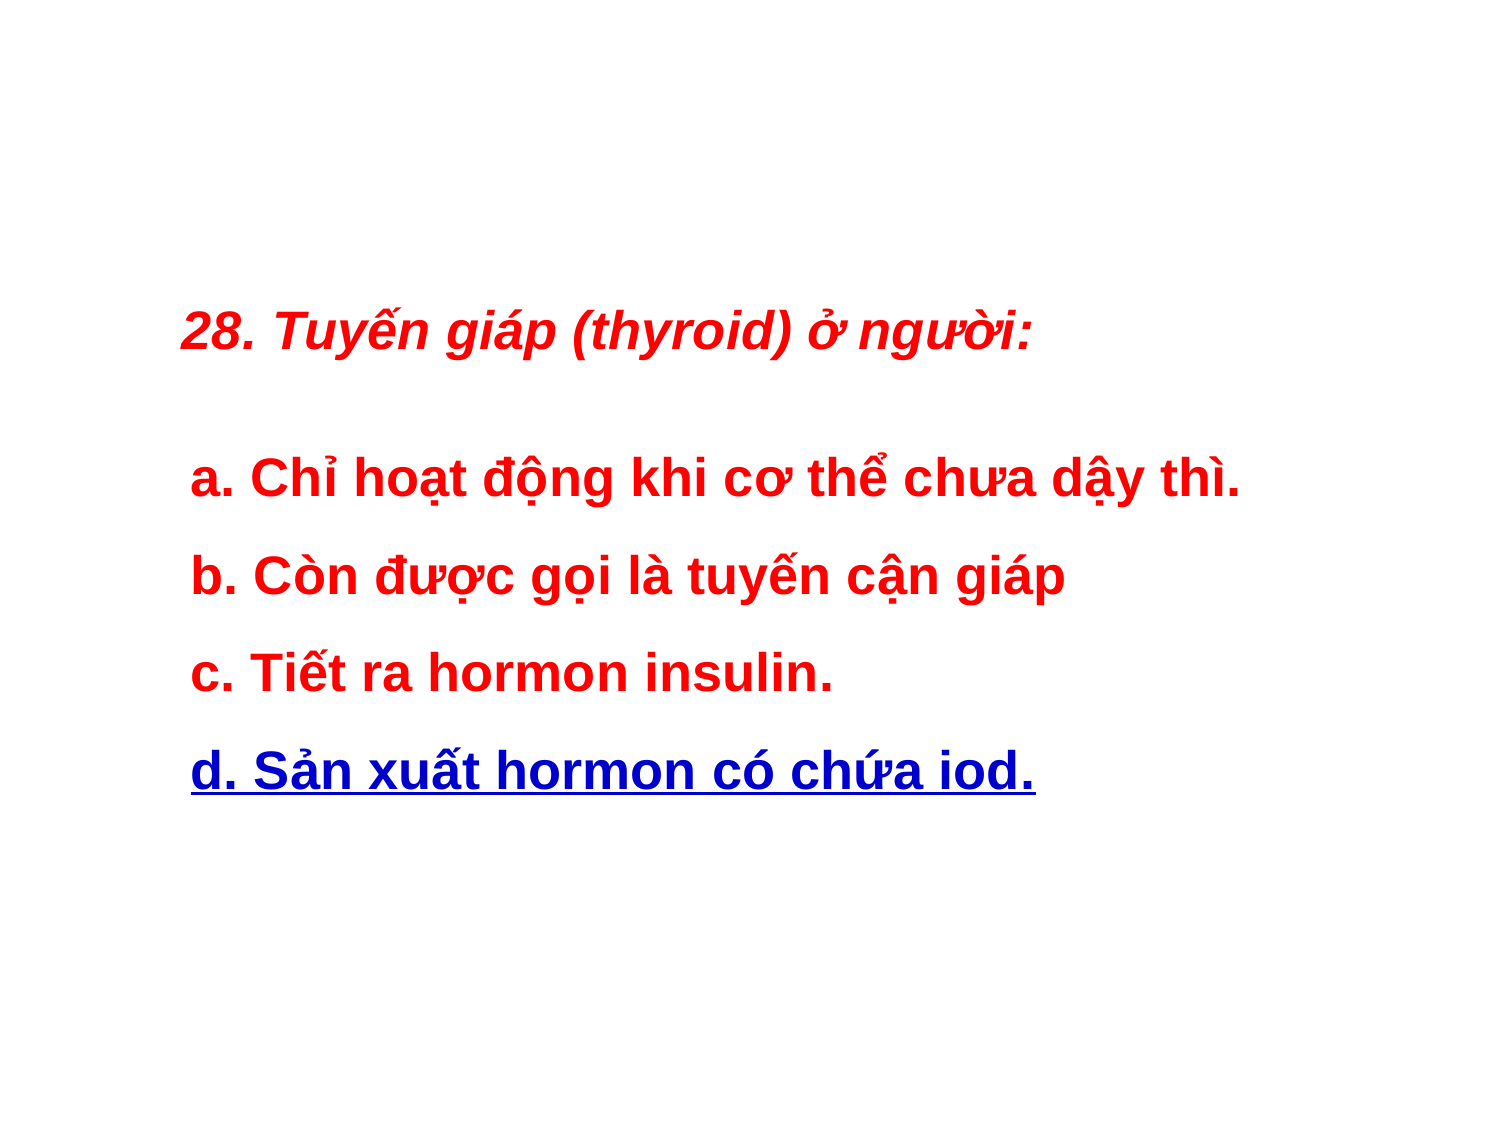

28. Tuyến giáp (thyroid) ở người:
a. Chỉ hoạt động khi cơ thể chưa dậy thì.
b. Còn được gọi là tuyến cận giáp
c. Tiết ra hormon insulin.
d. Sản xuất hormon có chứa iod.